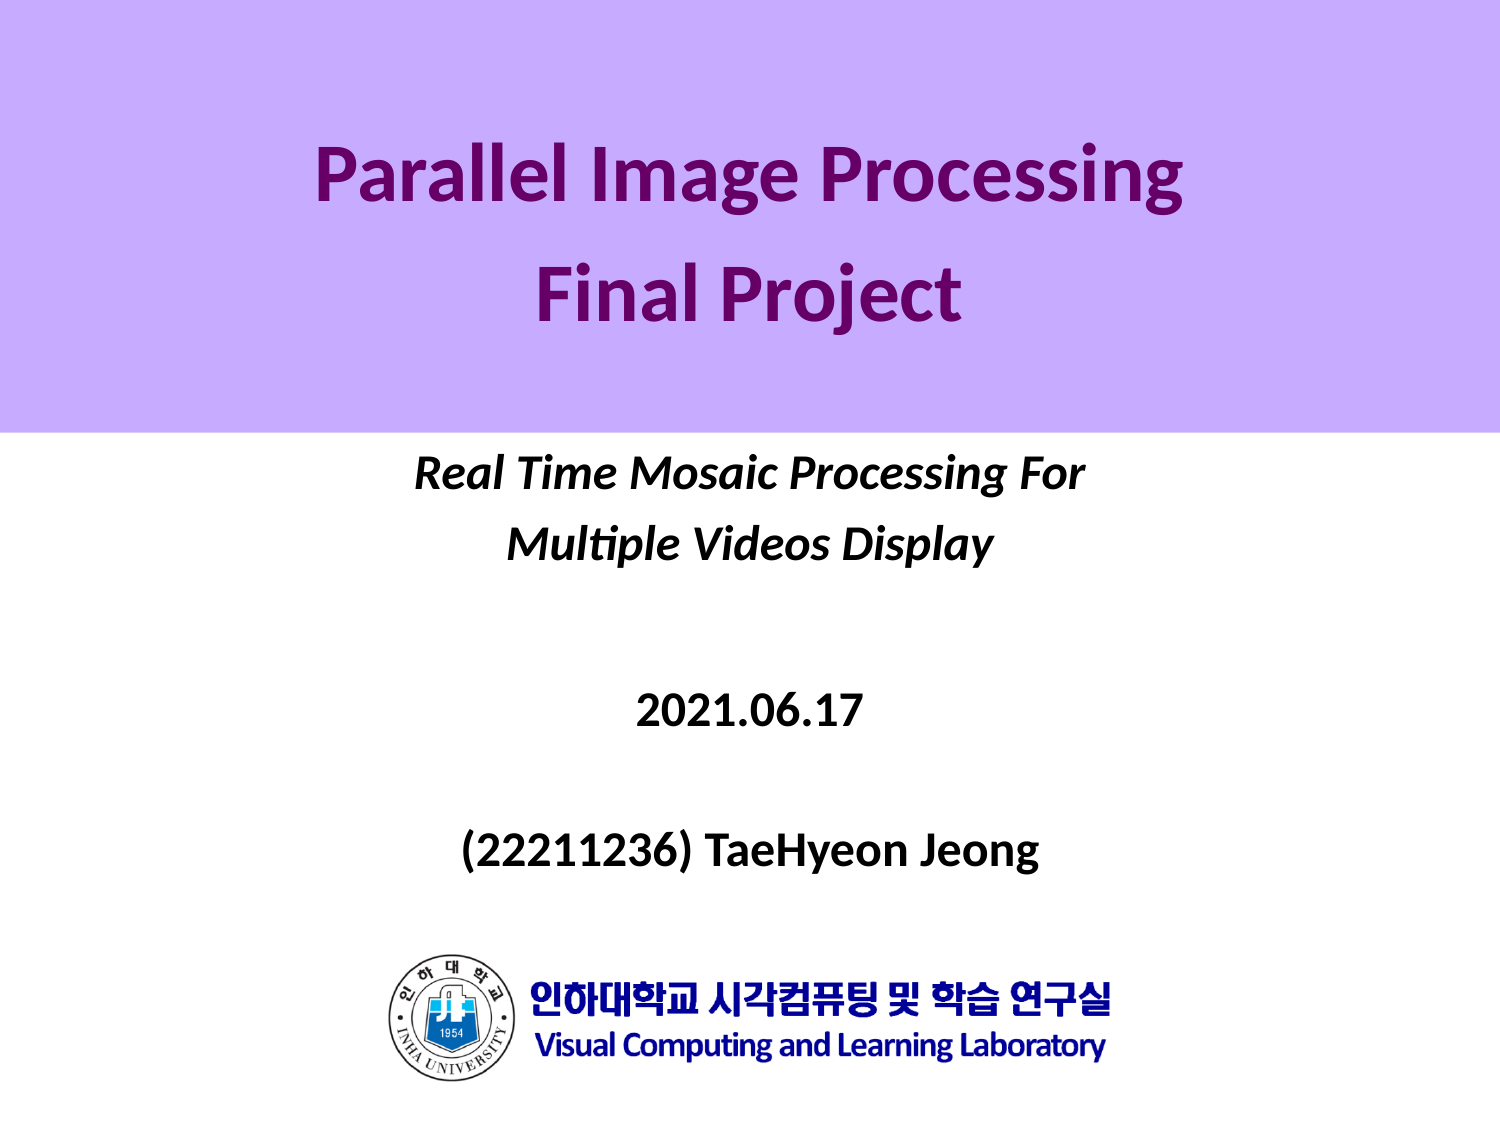

# Parallel Image Processing Final Project
Real Time Mosaic Processing For
Multiple Videos Display

2021.06.17

(22211236) TaeHyeon Jeong